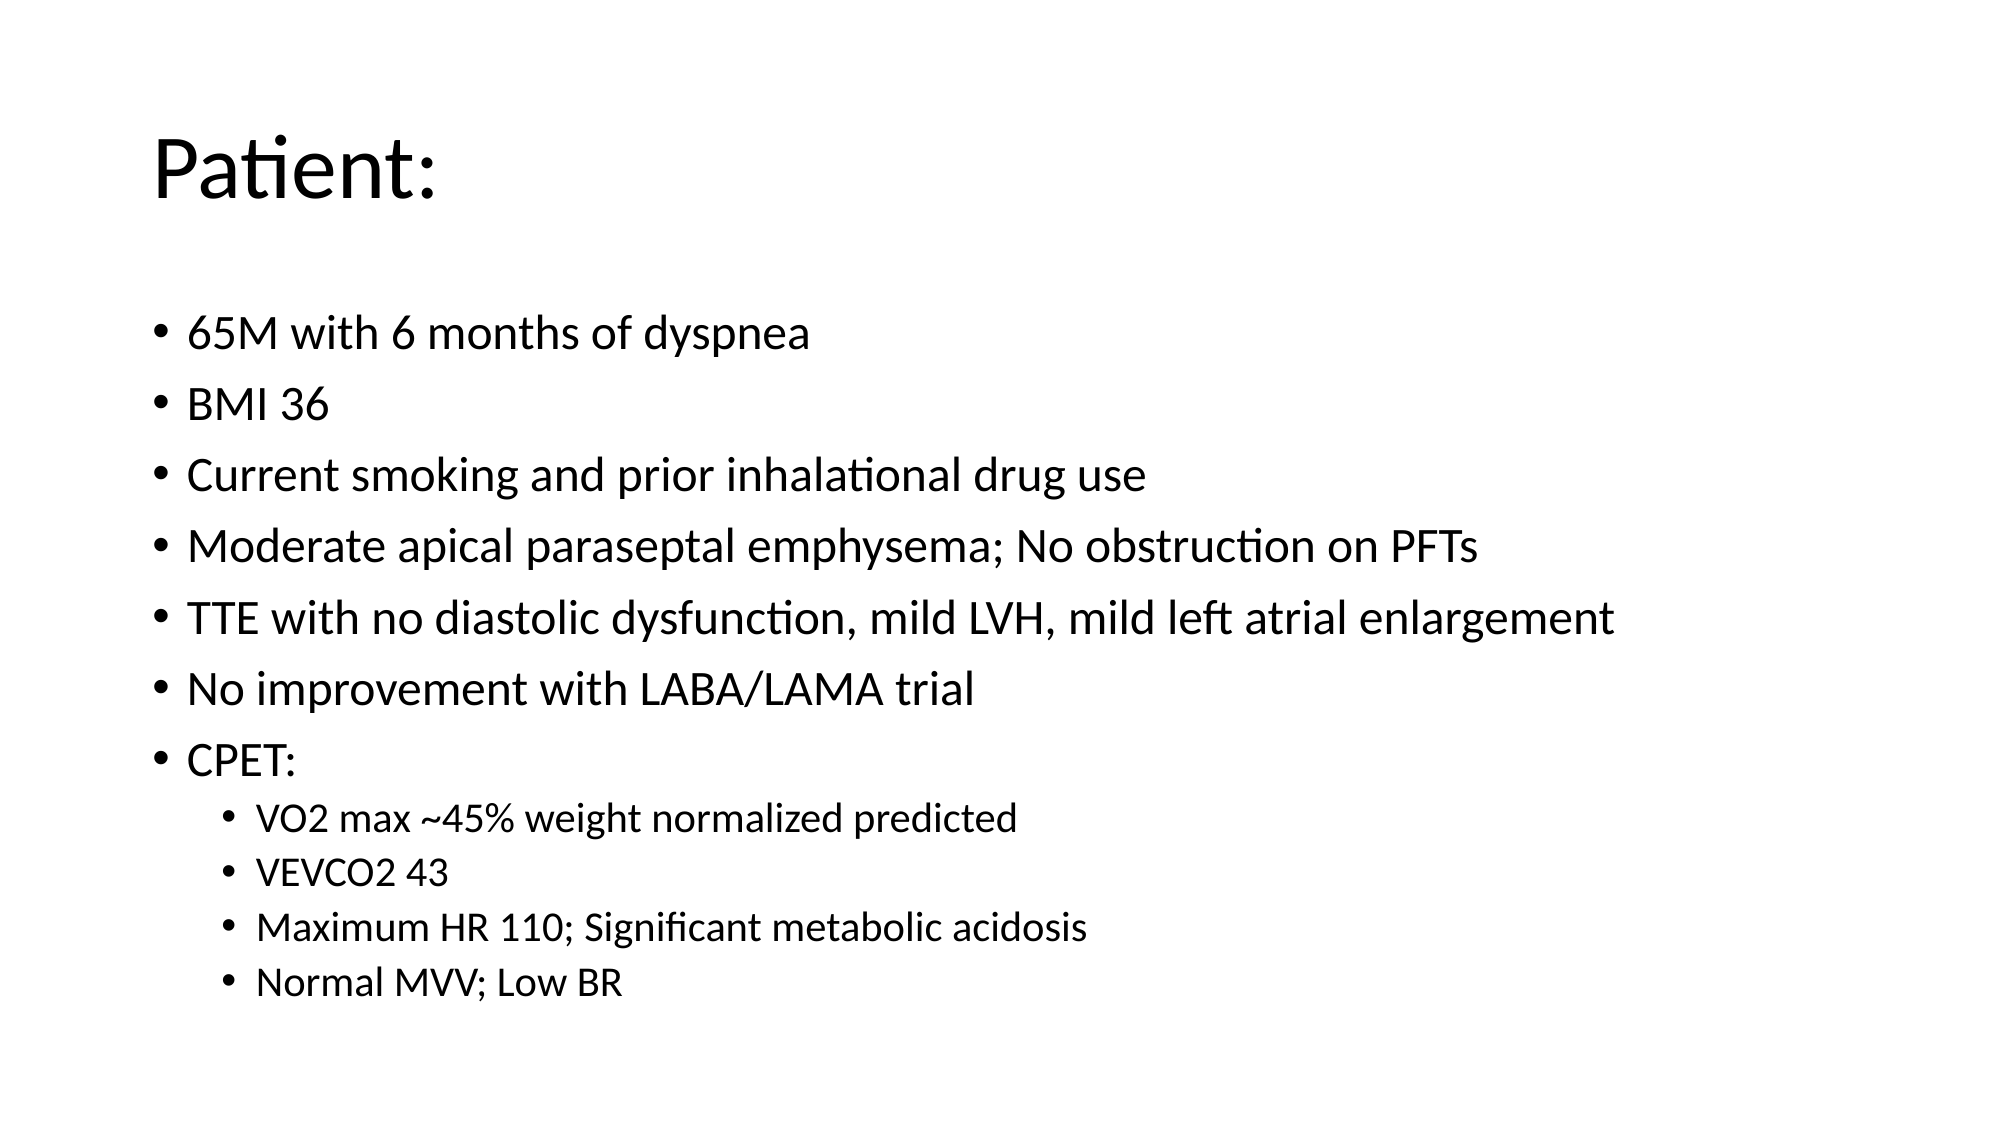

# Patient:
65M with 6 months of dyspnea
BMI 36
Current smoking and prior inhalational drug use
Moderate apical paraseptal emphysema; No obstruction on PFTs
TTE with no diastolic dysfunction, mild LVH, mild left atrial enlargement
No improvement with LABA/LAMA trial
CPET:
VO2 max ~45% weight normalized predicted
VEVCO2 43
Maximum HR 110; Significant metabolic acidosis
Normal MVV; Low BR